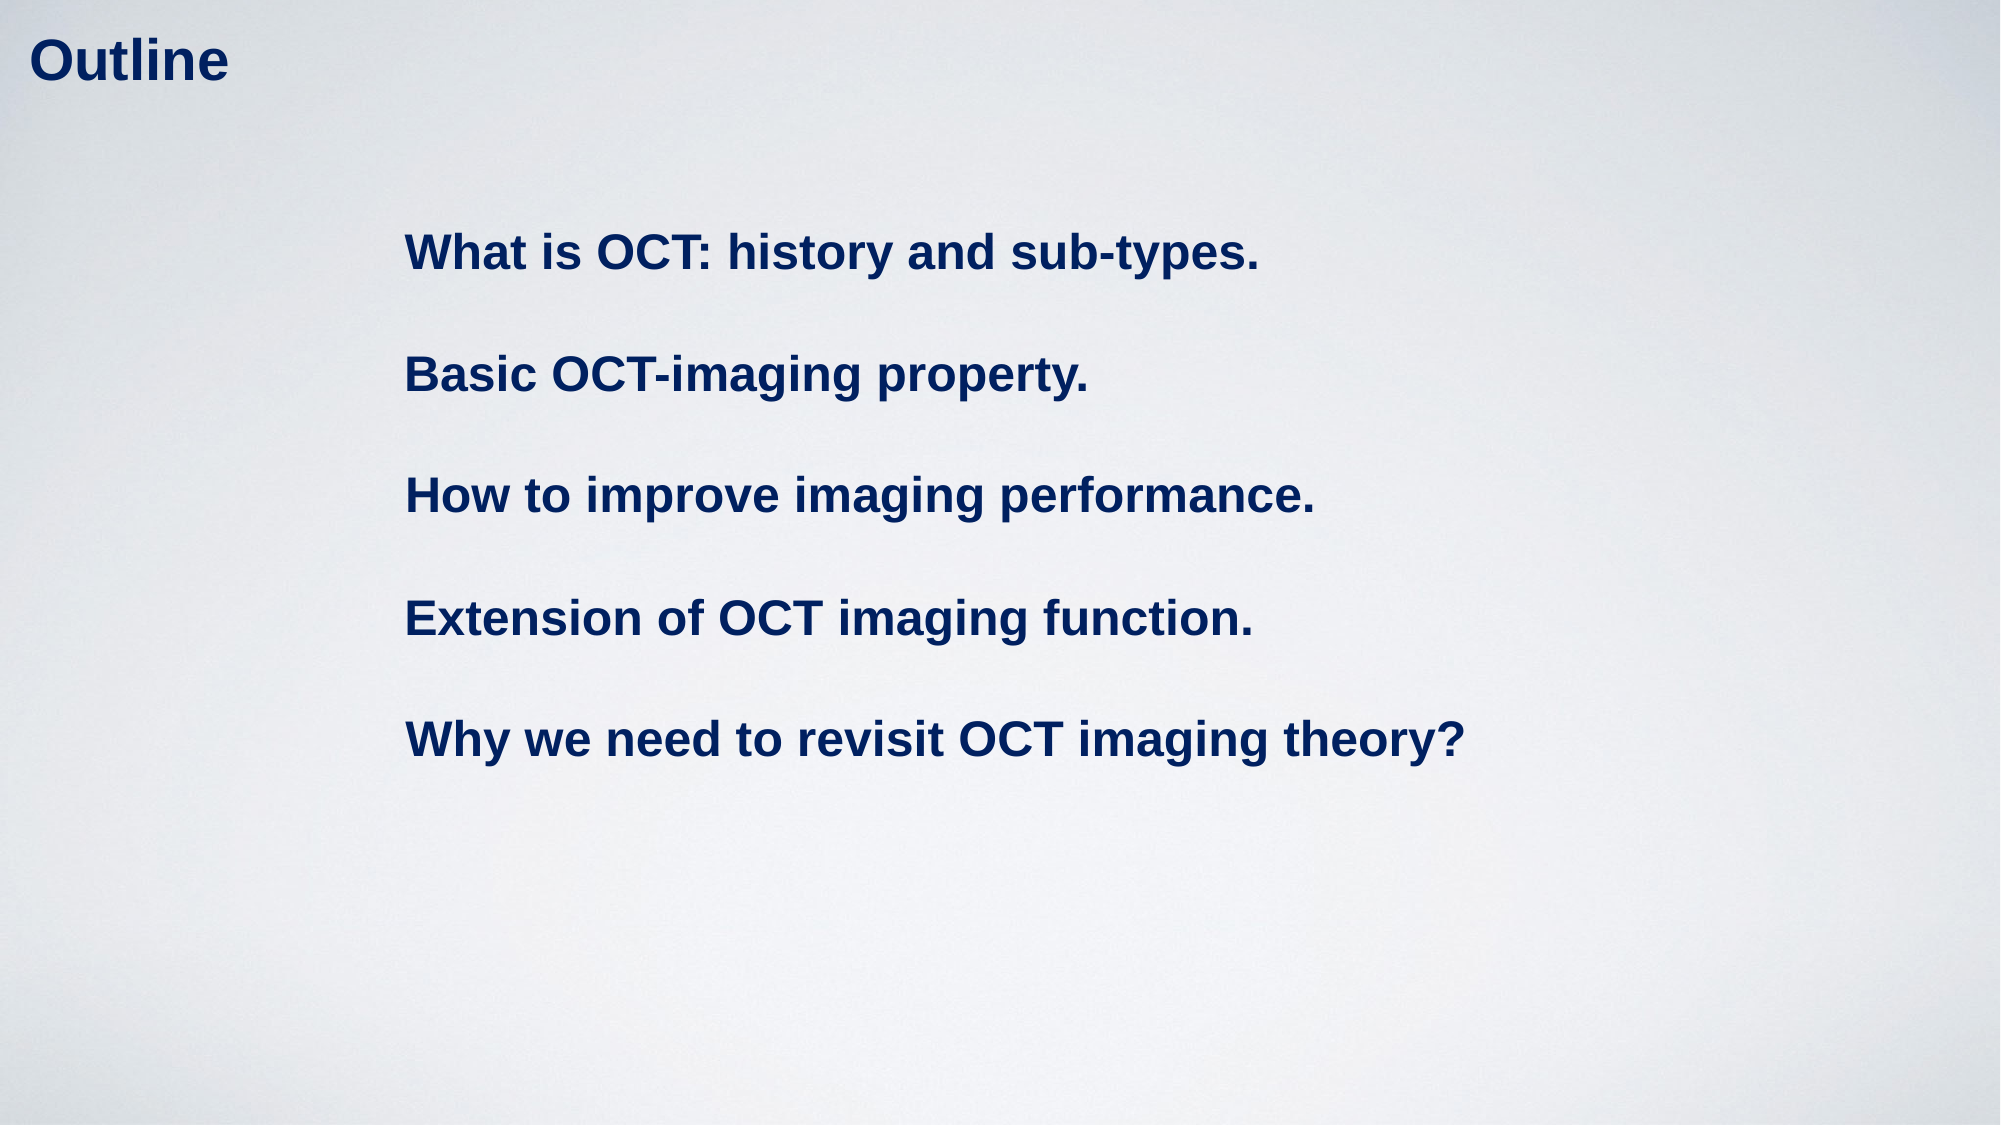

Outline
What is OCT: history and sub-types.
Basic OCT-imaging property.
How to improve imaging performance.
Extension of OCT imaging function.
Why we need to revisit OCT imaging theory?